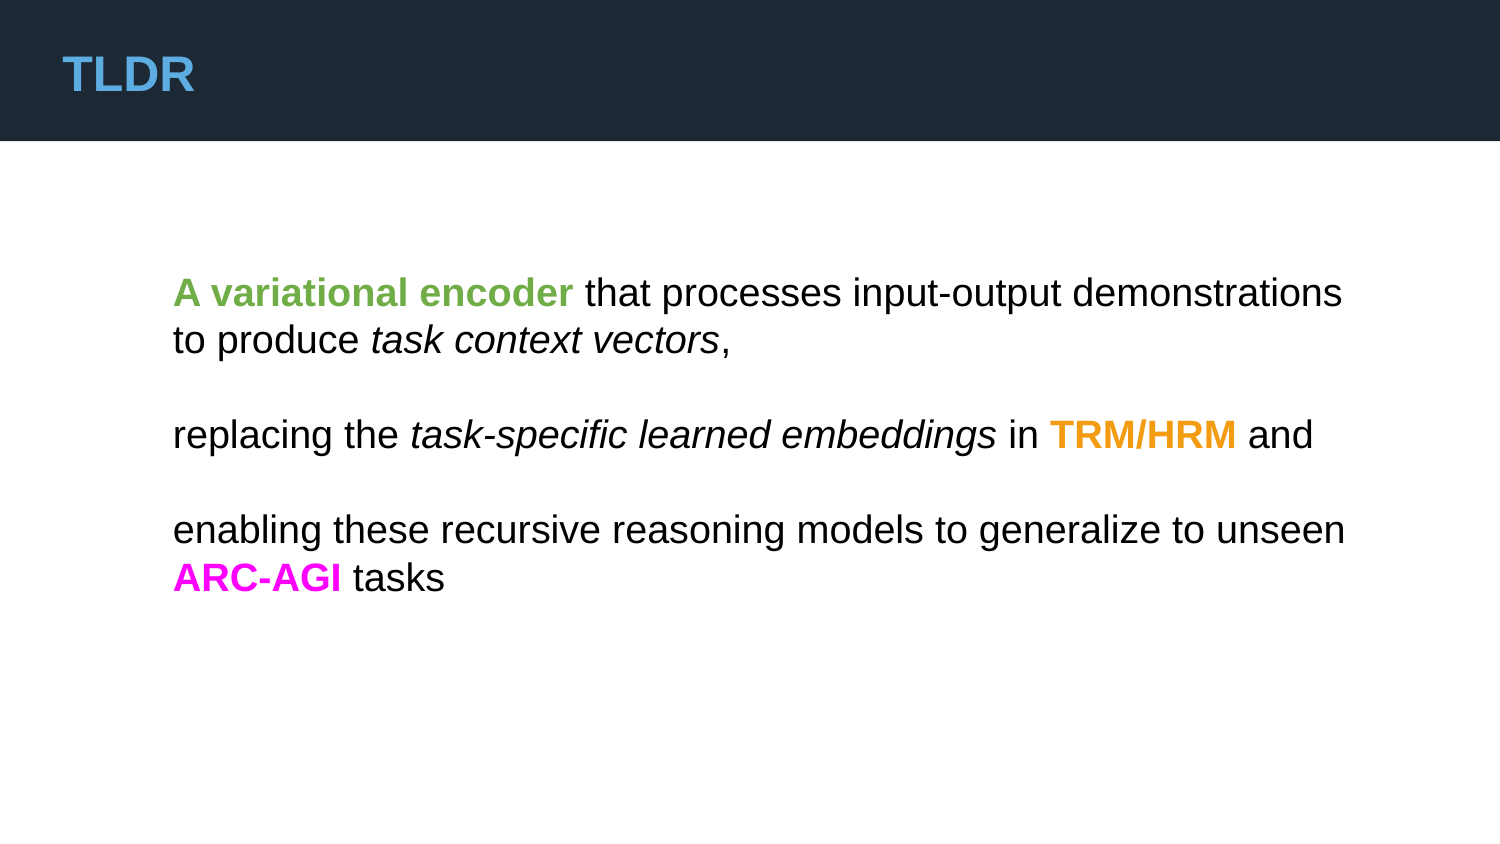

TLDR
A variational encoder that processes input-output demonstrations to produce task context vectors,

replacing the task-specific learned embeddings in TRM/HRM and

enabling these recursive reasoning models to generalize to unseen ARC-AGI tasks